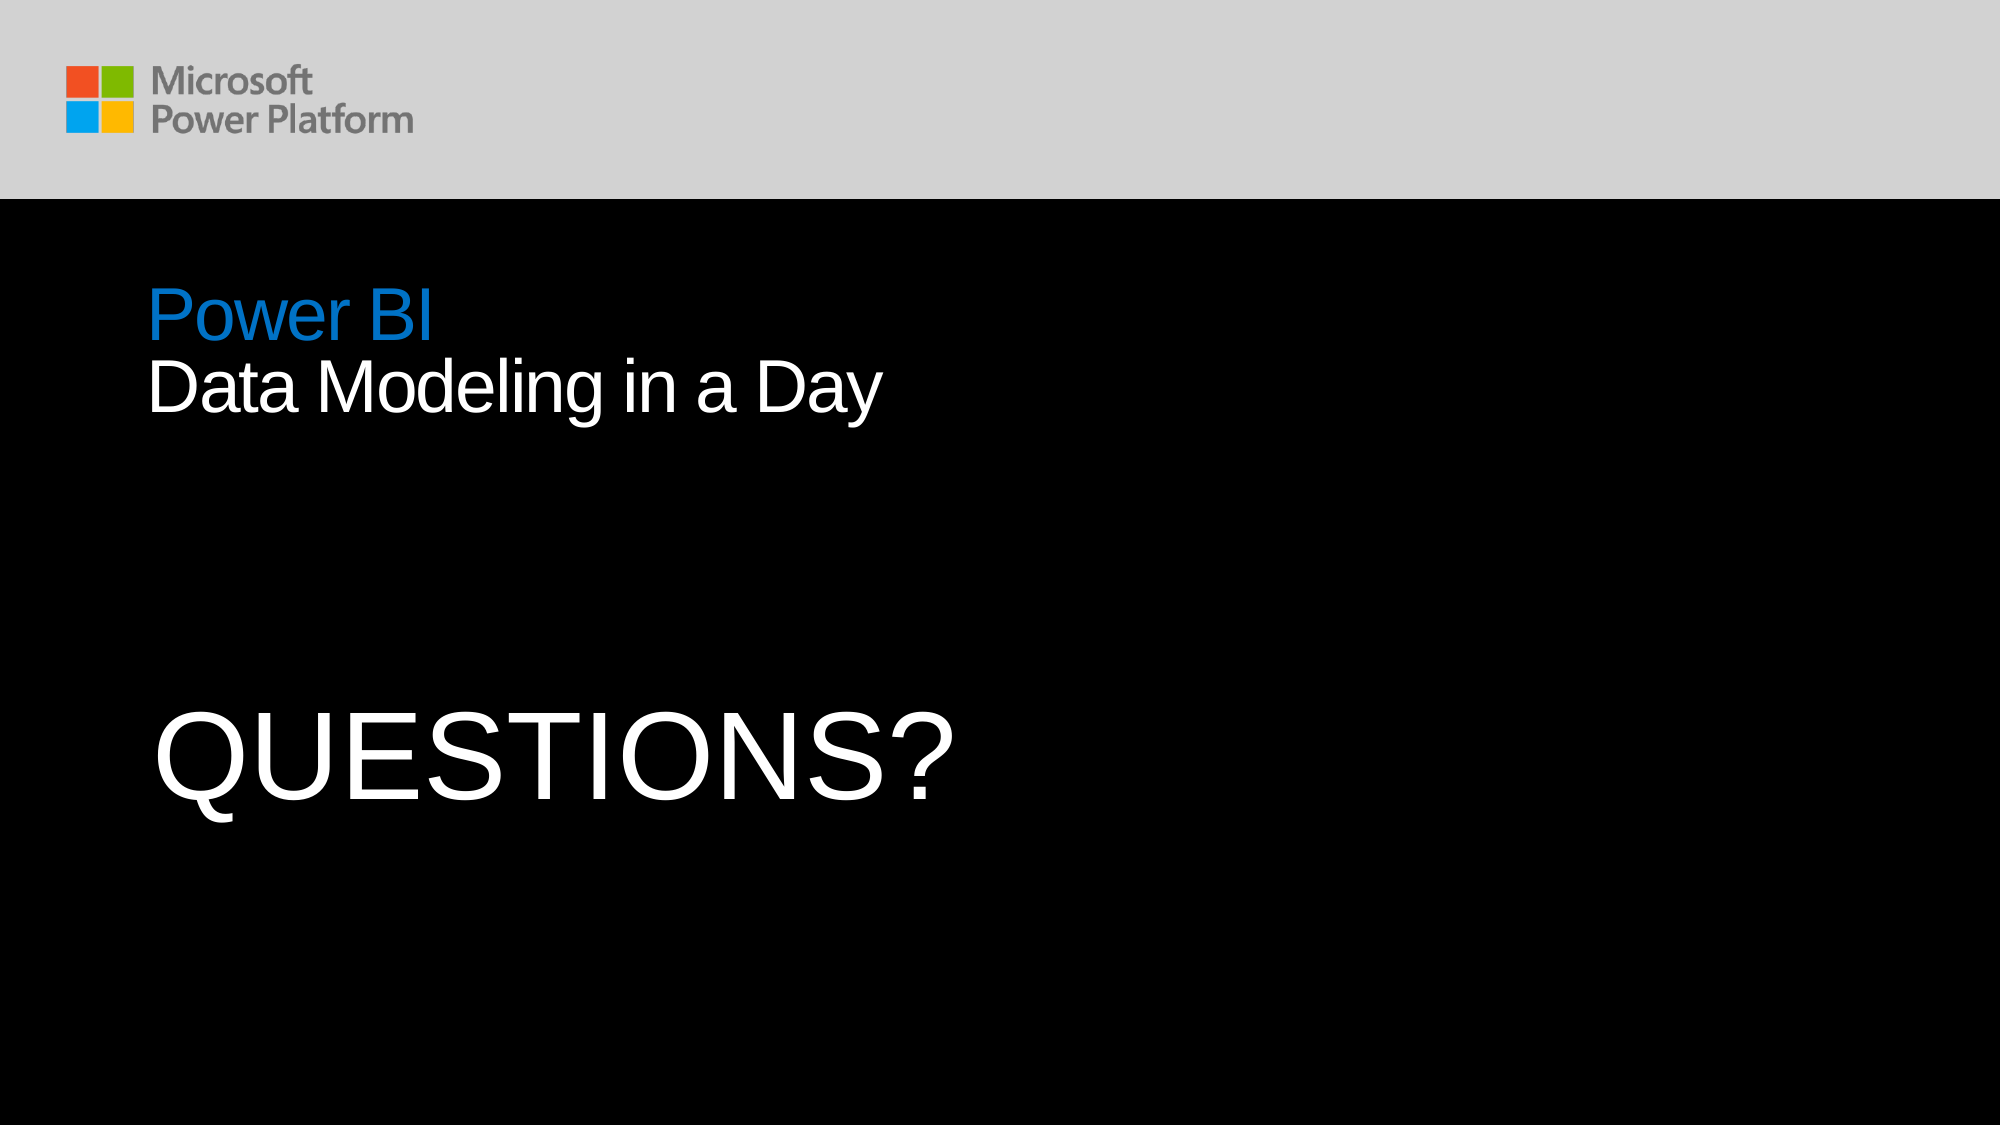

# Power BI Data Modeling in a Day
QUESTIONS?